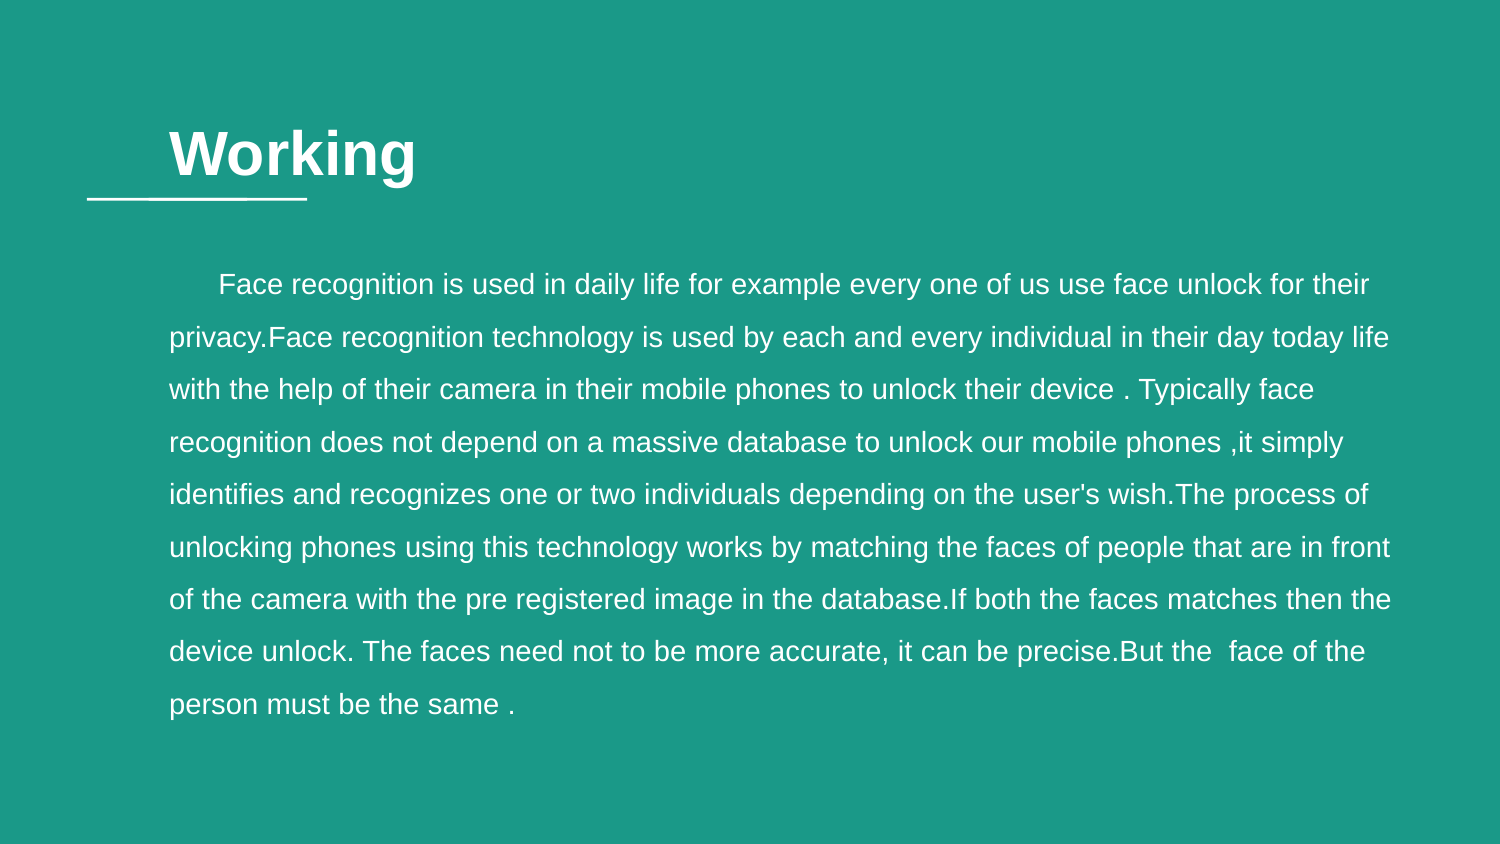

# Working

       Face recognition is used in daily life for example every one of us use face unlock for their privacy.Face recognition technology is used by each and every individual in their day today life with the help of their camera in their mobile phones to unlock their device . Typically face recognition does not depend on a massive database to unlock our mobile phones ,it simply identifies and recognizes one or two individuals depending on the user's wish.The process of unlocking phones using this technology works by matching the faces of people that are in front of the camera with the pre registered image in the database.If both the faces matches then the device unlock. The faces need not to be more accurate, it can be precise.But the  face of the person must be the same .